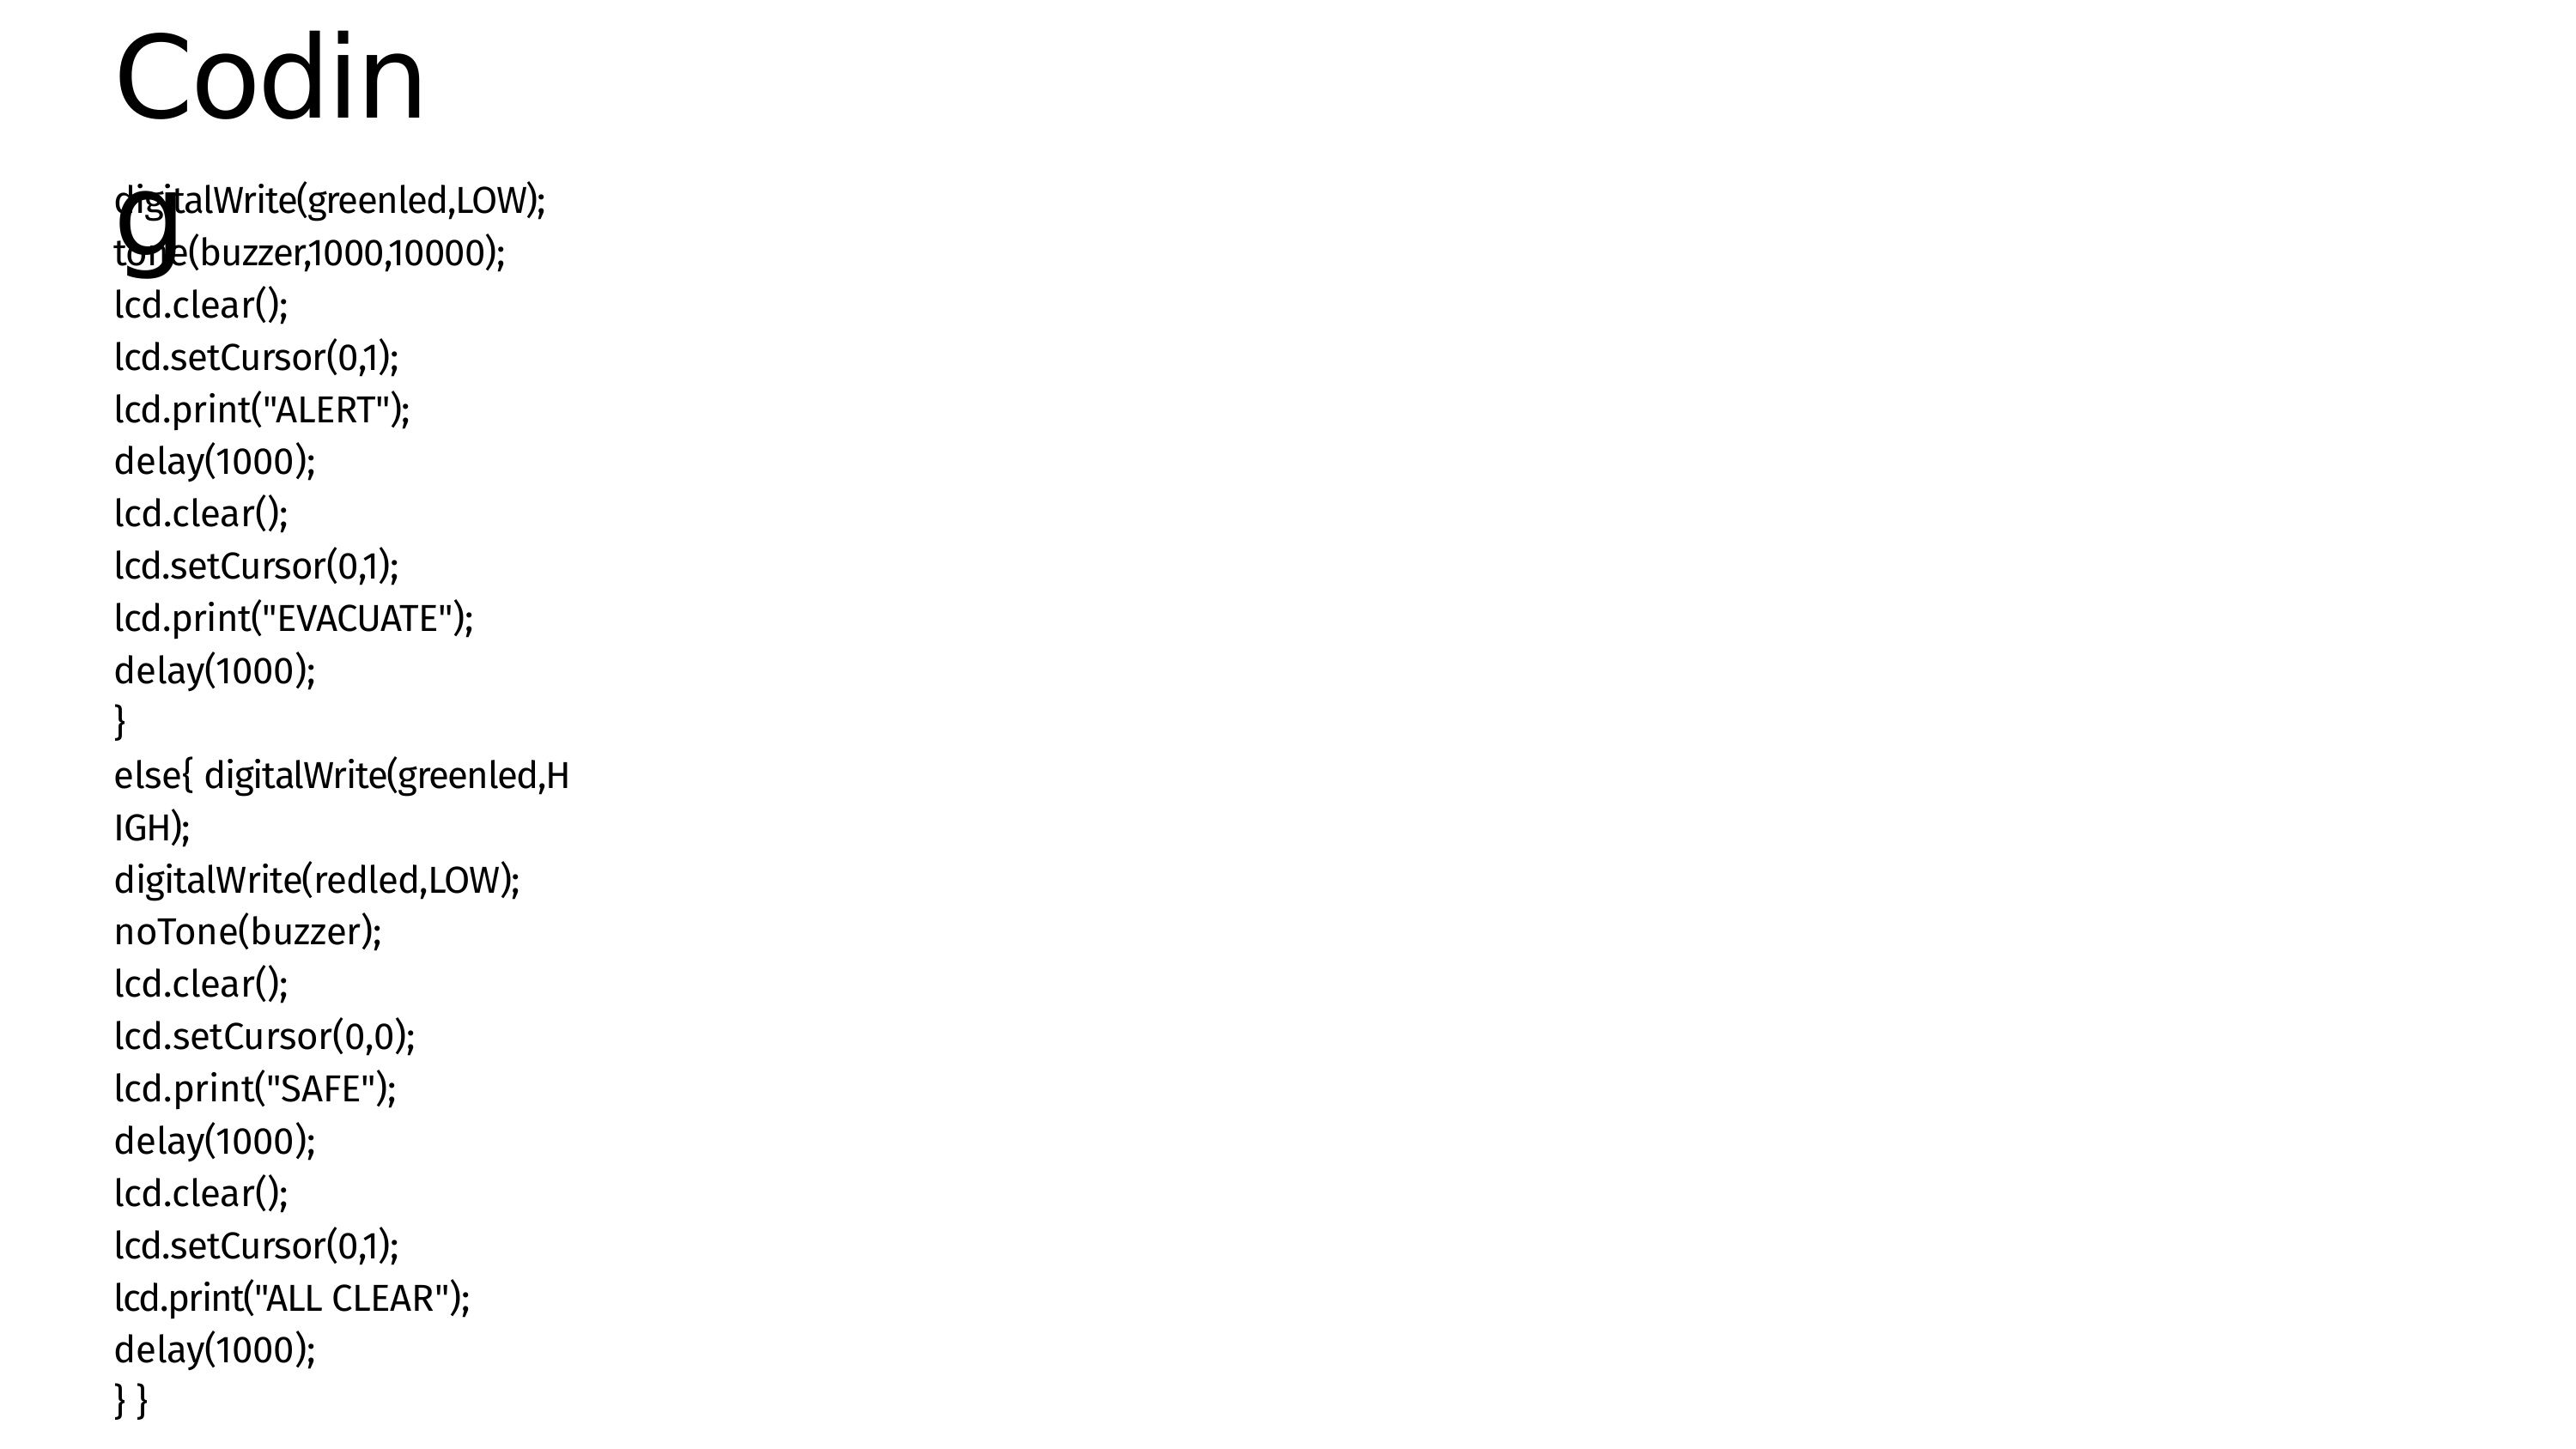

# Coding
digitalWrite(greenled,LOW); tone(buzzer,1000,10000); lcd.clear(); lcd.setCursor(0,1); lcd.print("ALERT"); delay(1000);
lcd.clear(); lcd.setCursor(0,1); lcd.print("EVACUATE"); delay(1000);
}
else{ digitalWrite(greenled,HIGH); digitalWrite(redled,LOW); noTone(buzzer);
lcd.clear(); lcd.setCursor(0,0); lcd.print("SAFE"); delay(1000); lcd.clear(); lcd.setCursor(0,1); lcd.print("ALL CLEAR"); delay(1000);
} }